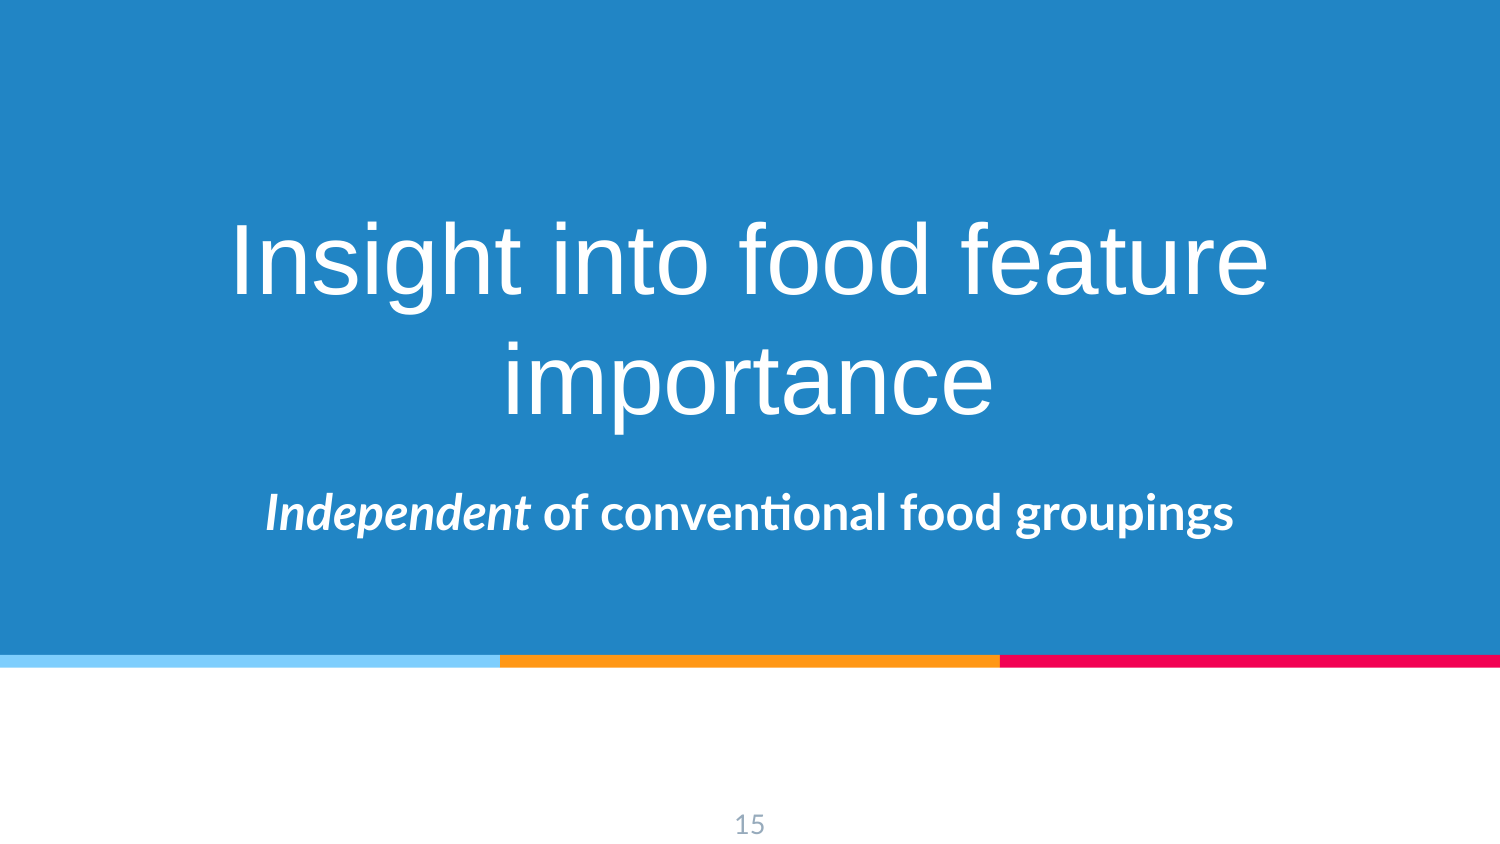

# Insight into food feature importance
Independent of conventional food groupings
15